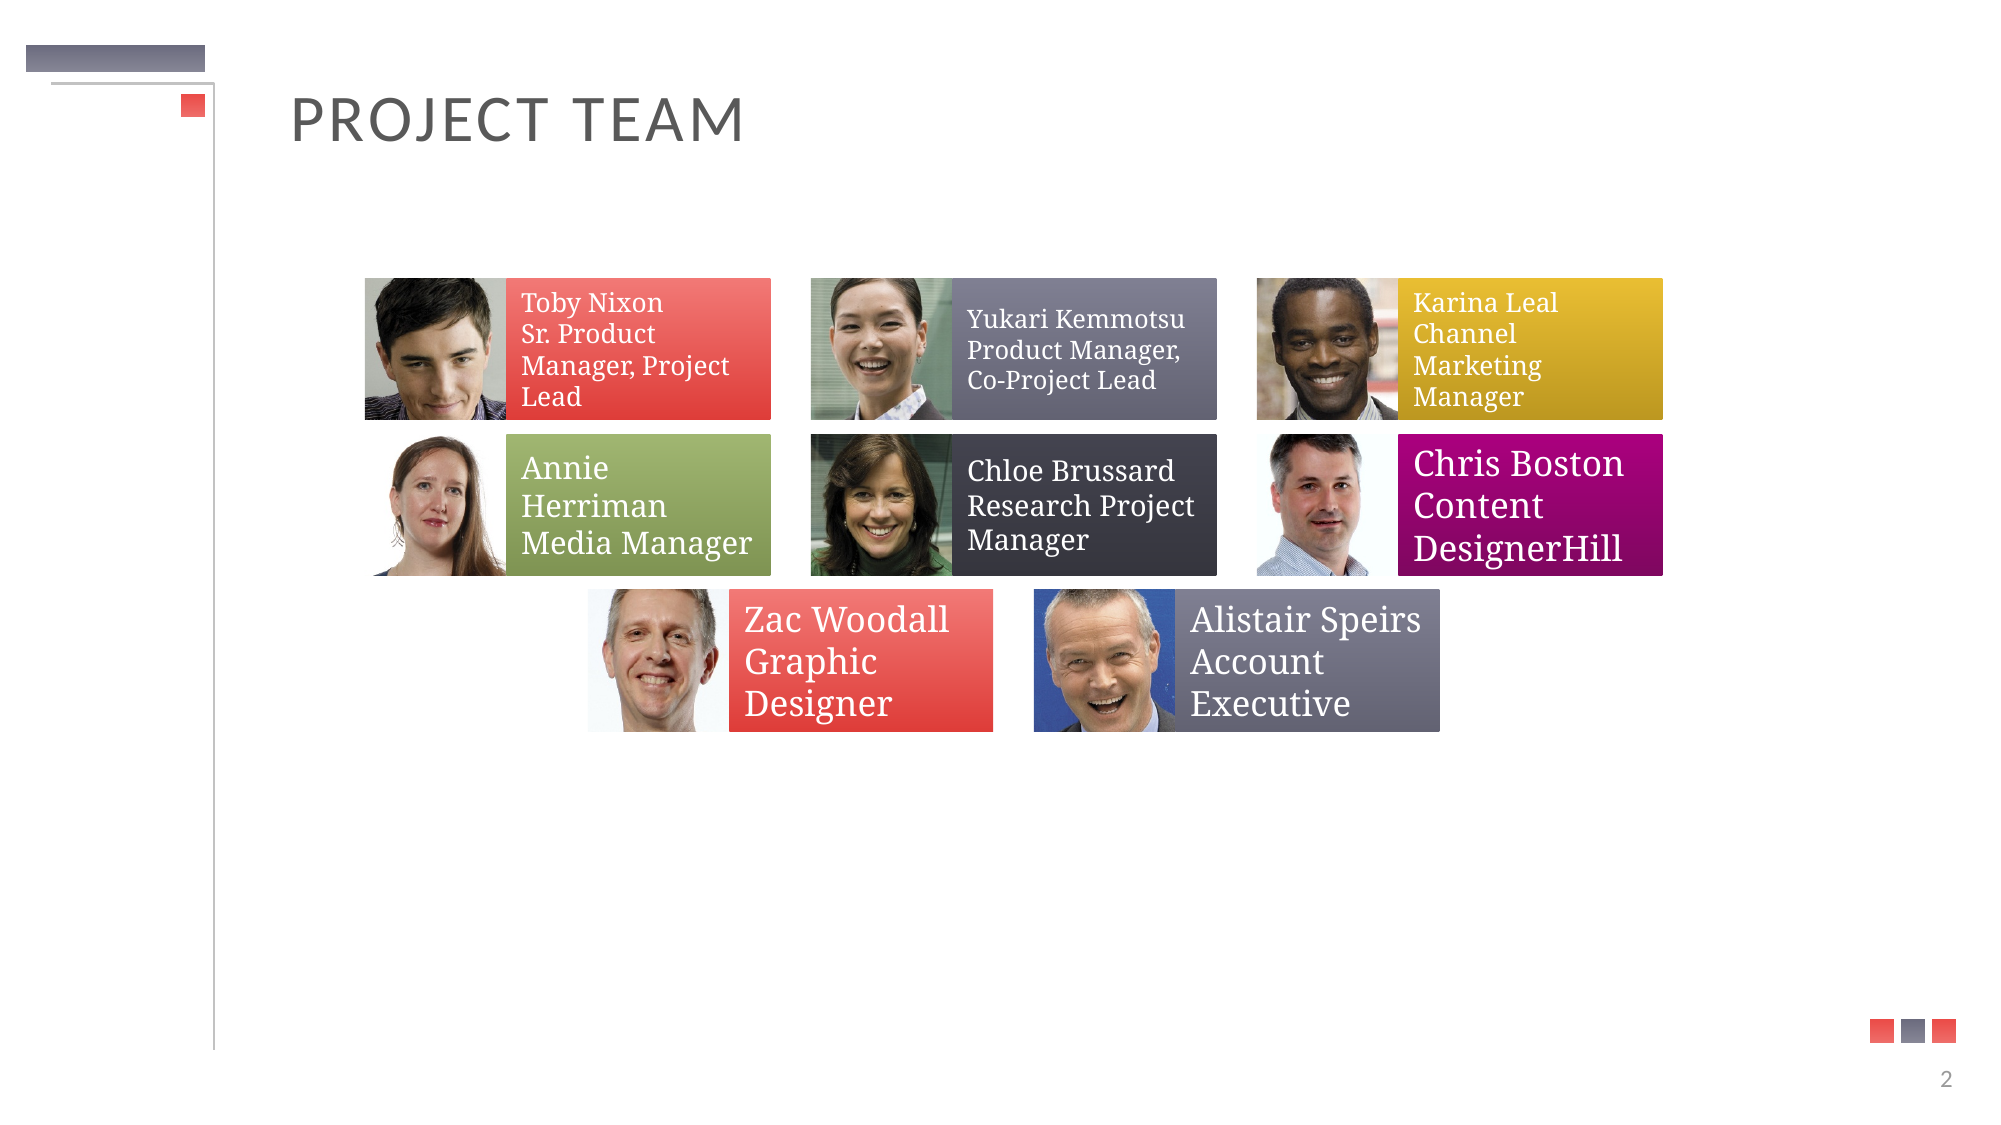

# Project team
Toby Nixon
Sr. Product Manager, Project Lead
Yukari Kemmotsu
Product Manager,
Co-Project Lead
Karina Leal
Channel Marketing Manager
Annie Herriman
Media Manager
Chloe Brussard
Research Project Manager
Chris Boston
Content DesignerHill
Zac Woodall
Graphic Designer
Alistair Speirs
Account Executive
2